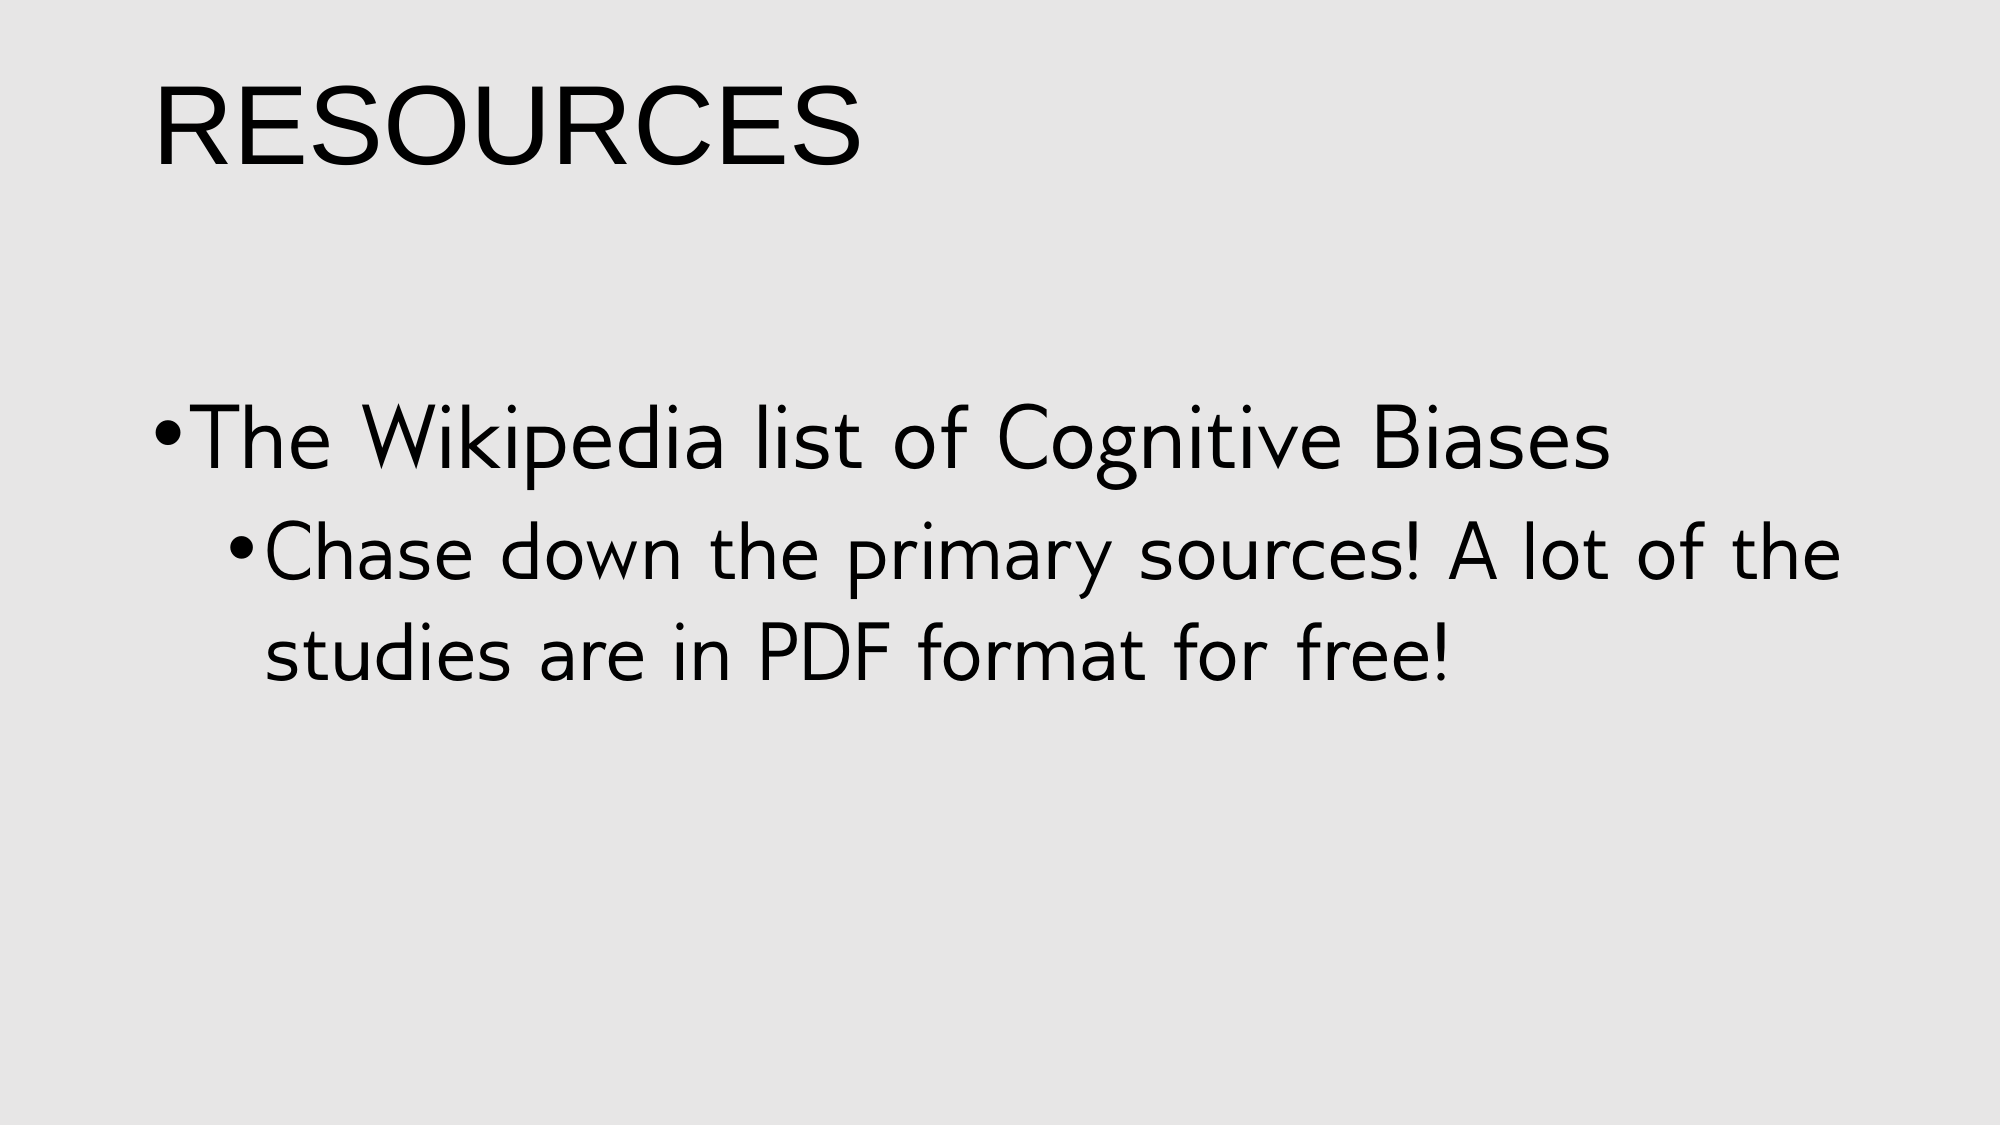

The Wikipedia list of Cognitive Biases
Chase down the primary sources! A lot of the studies are in PDF format for free!
Resources